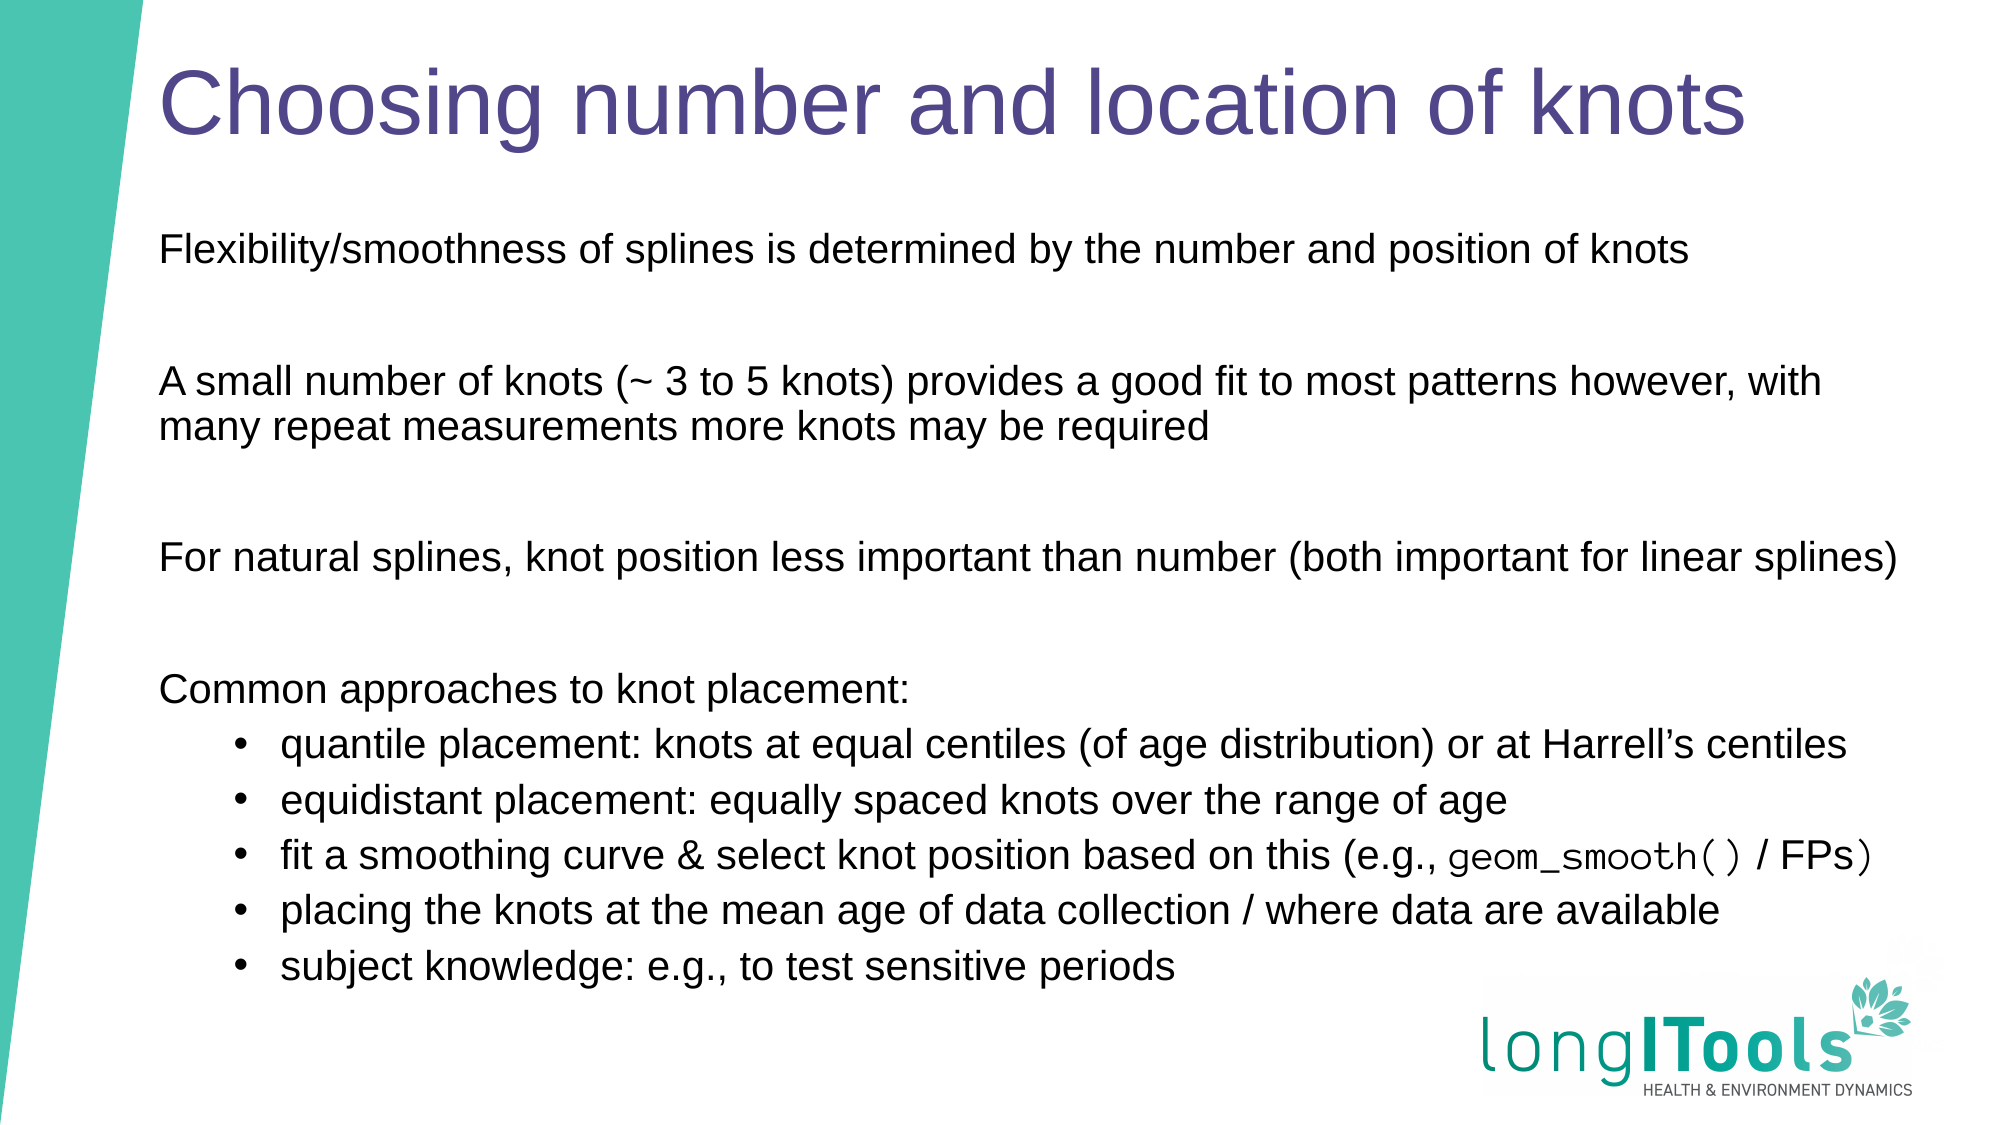

# Choosing number and location of knots
Flexibility/smoothness of splines is determined by the number and position of knots

A small number of knots (~ 3 to 5 knots) provides a good fit to most patterns however, with many repeat measurements more knots may be required

For natural splines, knot position less important than number (both important for linear splines)

Common approaches to knot placement:
quantile placement: knots at equal centiles (of age distribution) or at Harrell’s centiles
equidistant placement: equally spaced knots over the range of age
fit a smoothing curve & select knot position based on this (e.g., geom_smooth() / FPs)
placing the knots at the mean age of data collection / where data are available
subject knowledge: e.g., to test sensitive periods